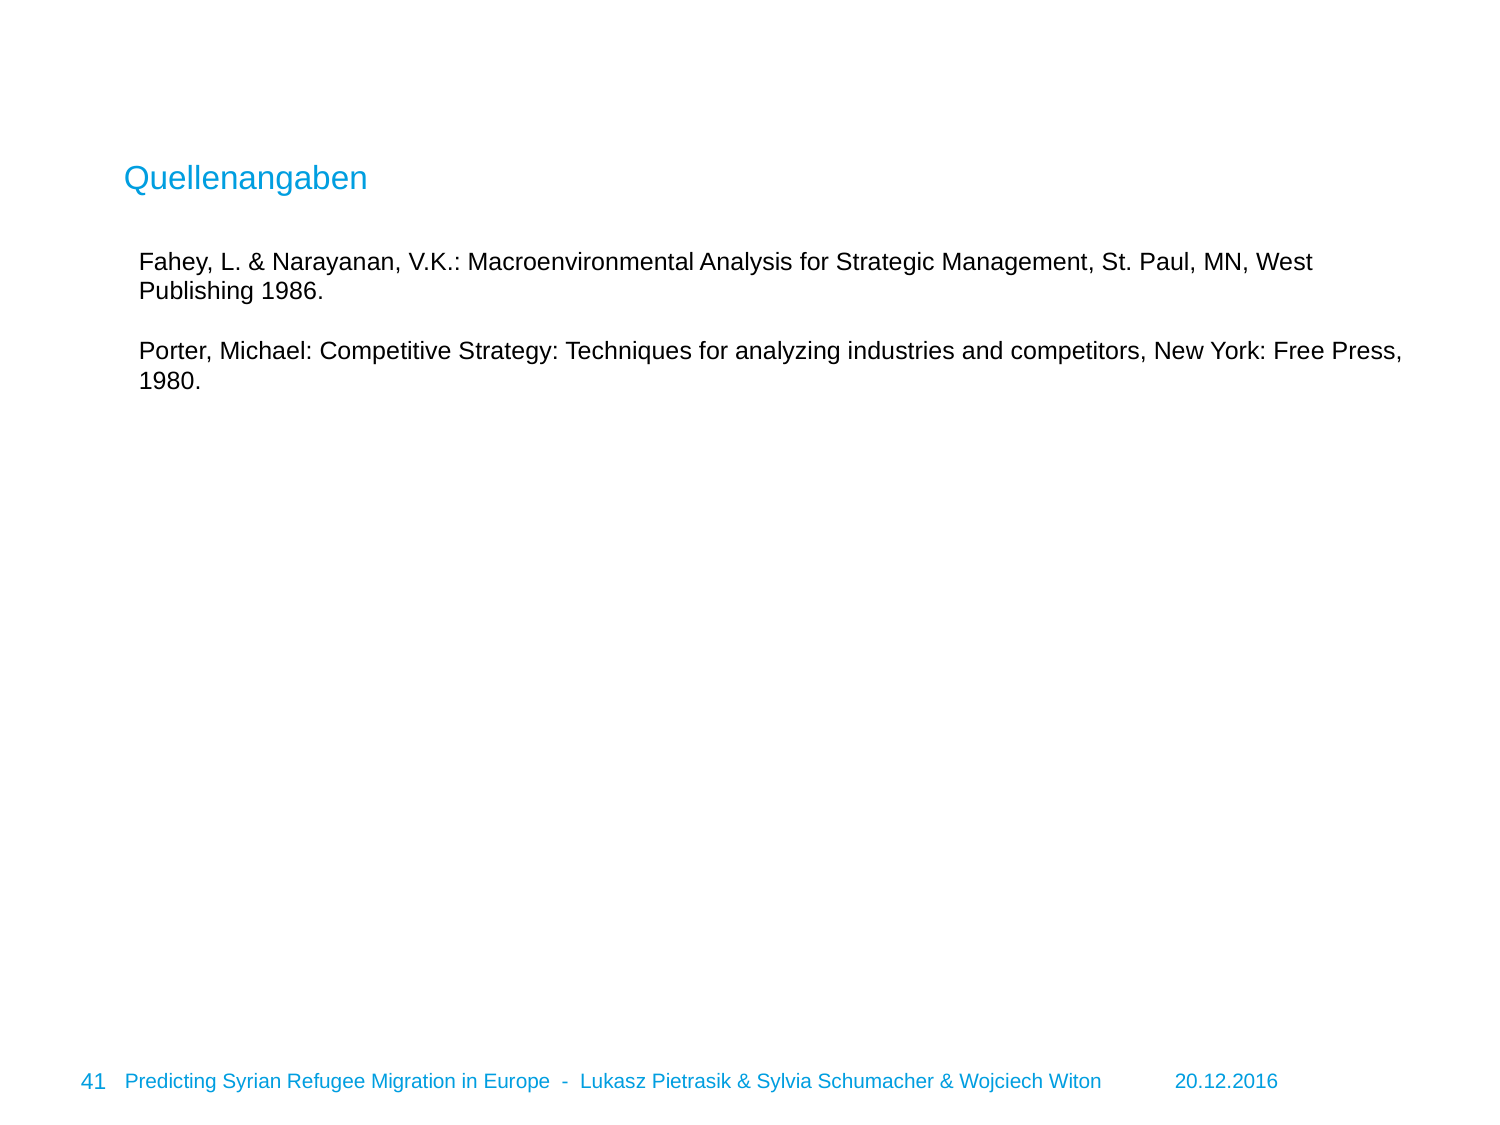

#
Quellenangaben
Fahey, L. & Narayanan, V.K.: Macroenvironmental Analysis for Strategic Management, St. Paul, MN, West Publishing 1986.

Porter, Michael: Competitive Strategy: Techniques for analyzing industries and competitors, New York: Free Press, 1980.